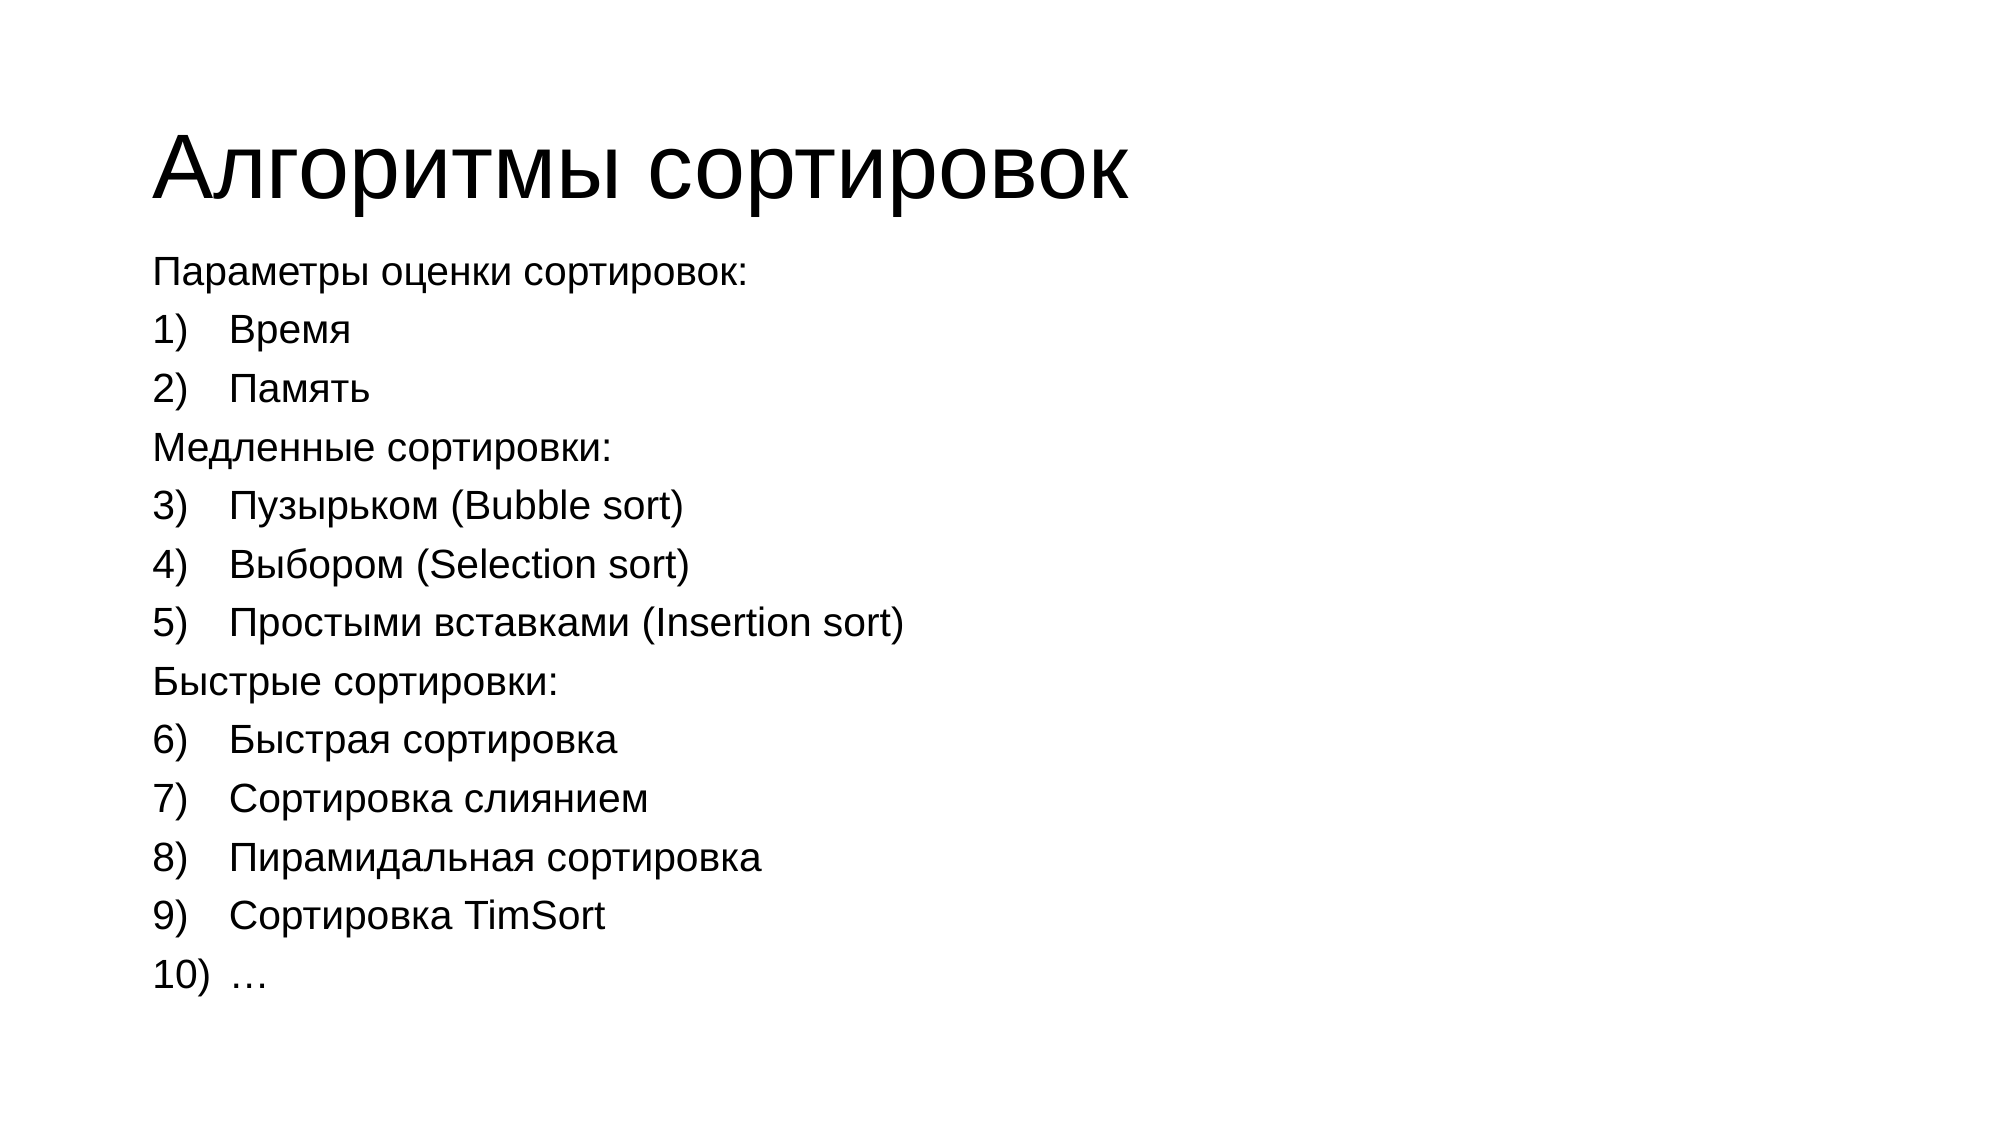

# Алгоритмы сортировок
Параметры оценки сортировок:
Время
Память
Медленные сортировки:
Пузырьком (Bubble sort)
Выбором (Selection sort)
Простыми вставками (Insertion sort)
Быстрые сортировки:
Быстрая сортировка
Сортировка слиянием
Пирамидальная сортировка
Сортировка TimSort
…